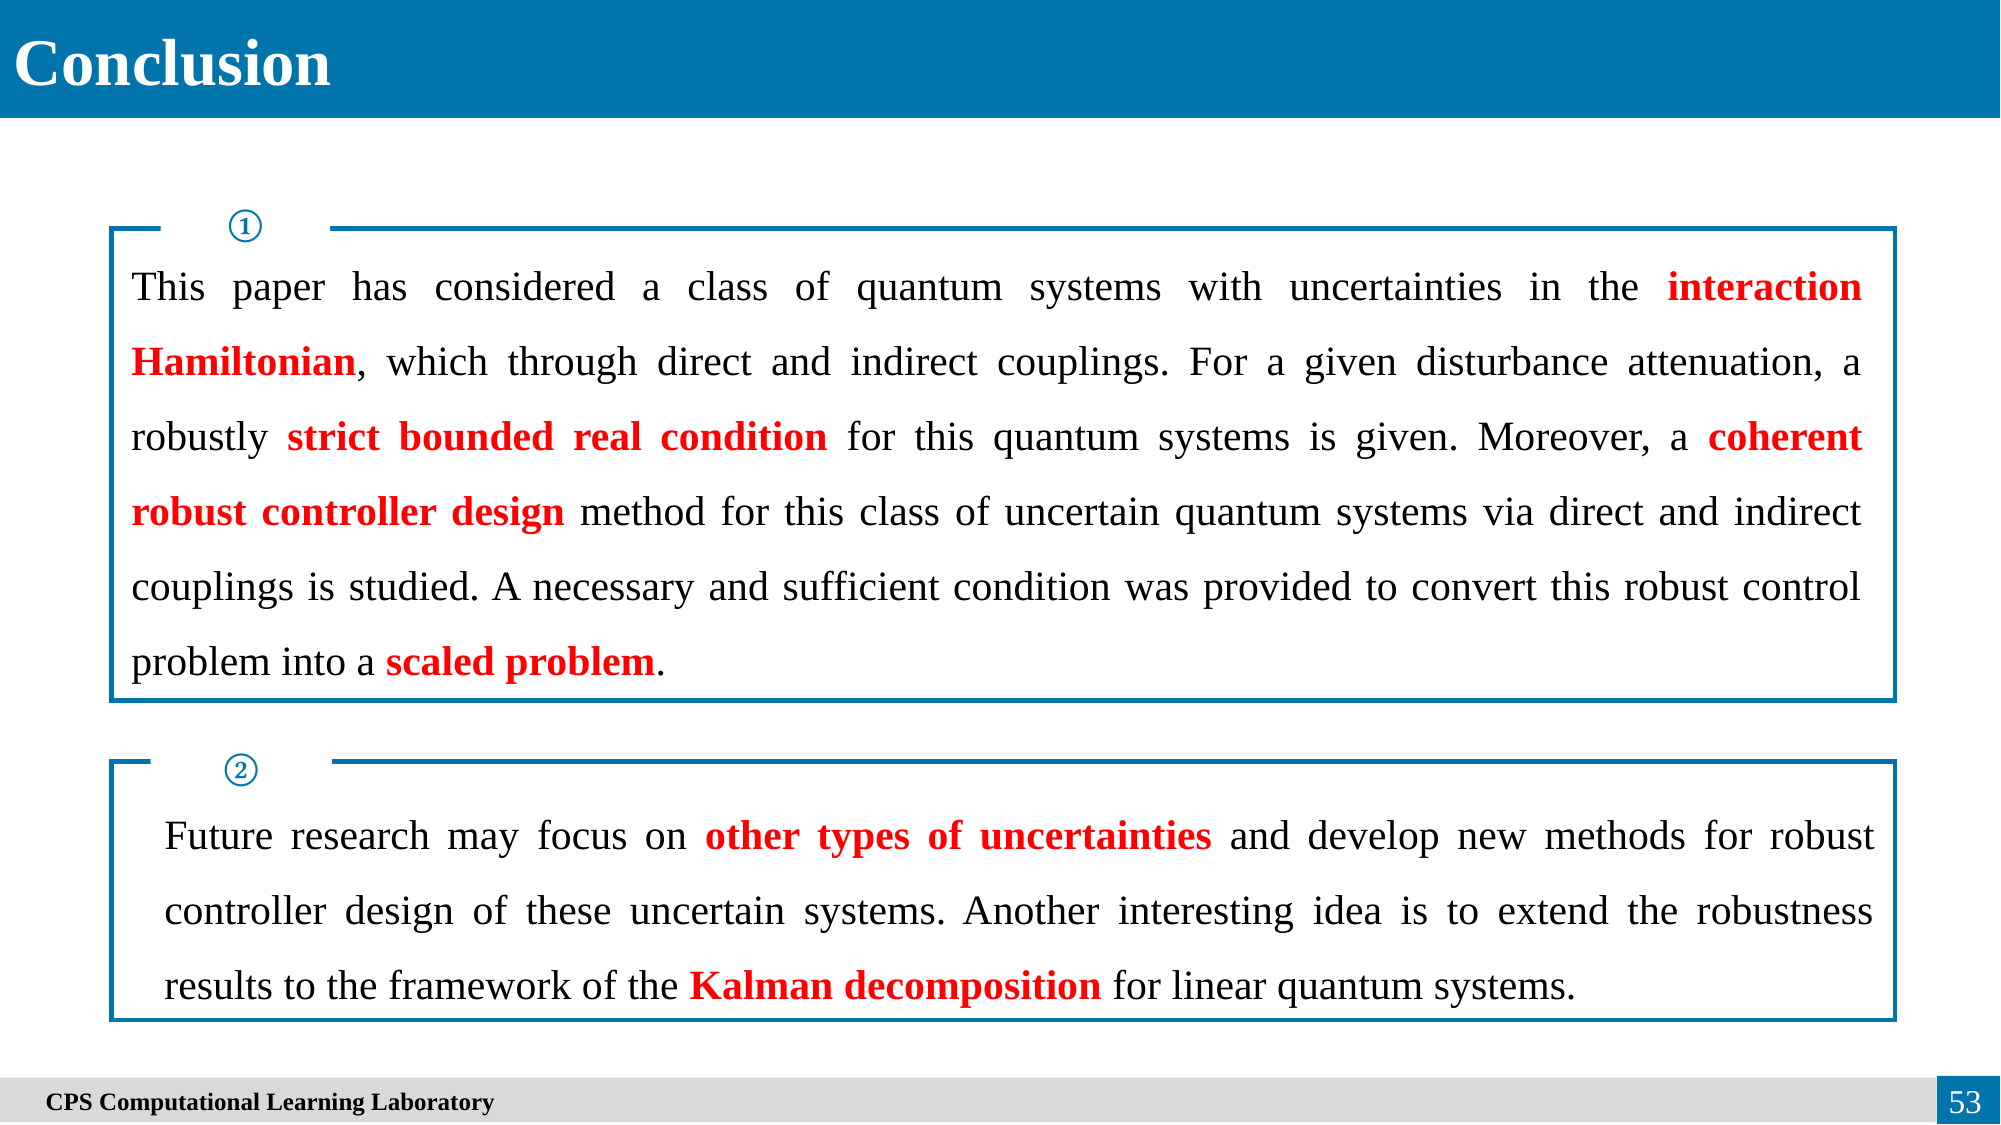

Conclusion
①
This paper has considered a class of quantum systems with uncertainties in the interaction Hamiltonian, which through direct and indirect couplings. For a given disturbance attenuation, a robustly strict bounded real condition for this quantum systems is given. Moreover, a coherent robust controller design method for this class of uncertain quantum systems via direct and indirect couplings is studied. A necessary and sufficient condition was provided to convert this robust control problem into a scaled problem.

②

Future research may focus on other types of uncertainties and develop new methods for robust controller design of these uncertain systems. Another interesting idea is to extend the robustness results to the framework of the Kalman decomposition for linear quantum systems.
53
　CPS Computational Learning Laboratory